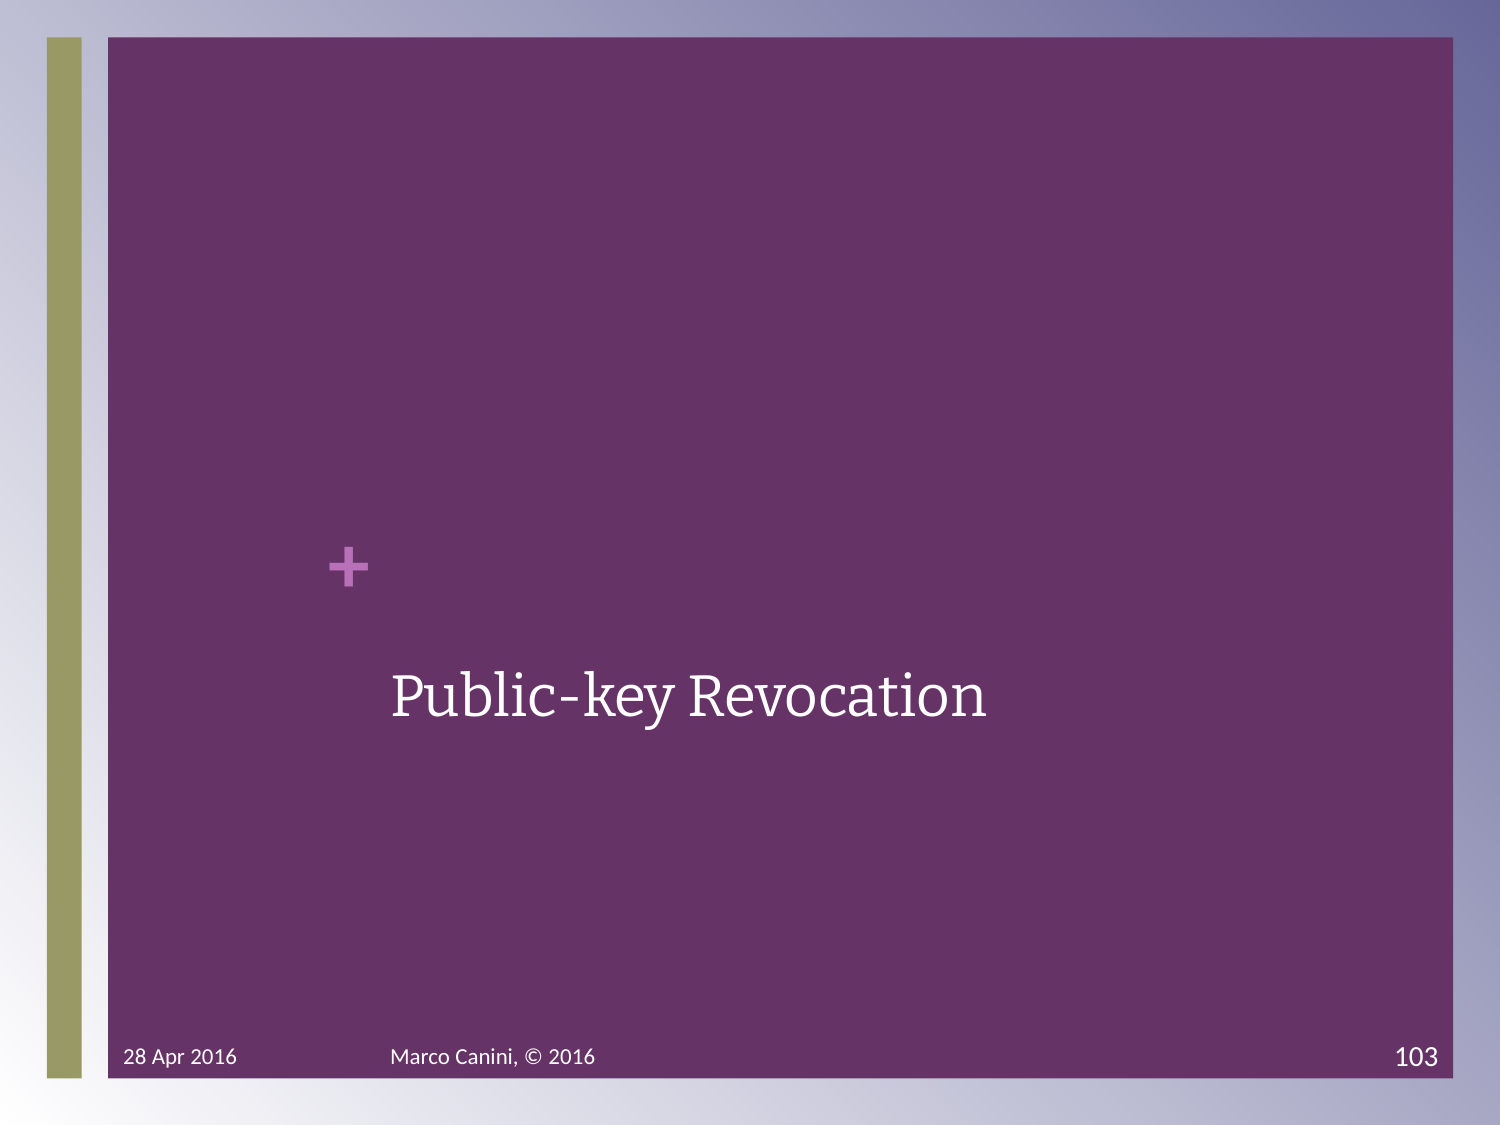

# Public-key Revocation

28 Apr 2016
Marco Canini, © 2016
103